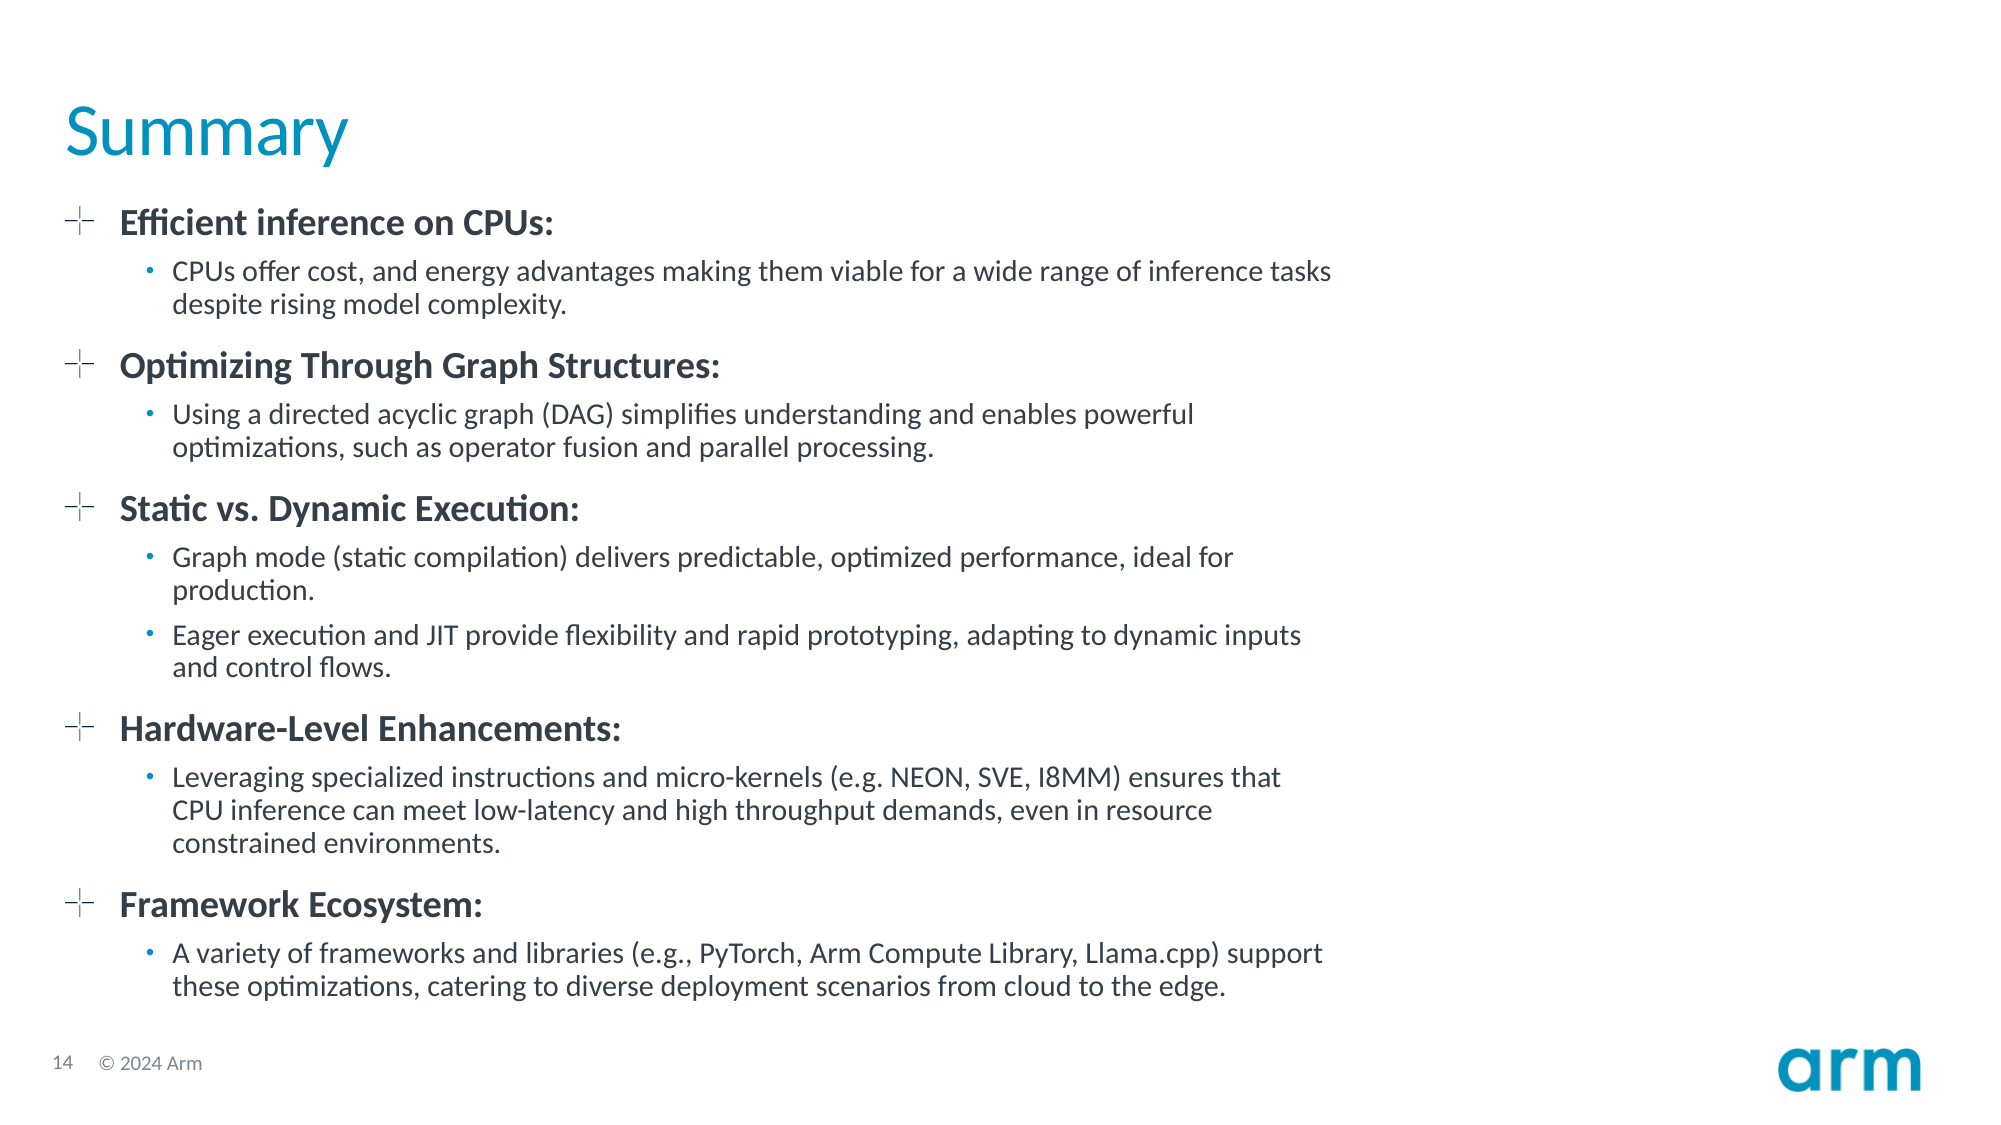

# Summary
Efficient inference on CPUs:
CPUs offer cost, and energy advantages making them viable for a wide range of inference tasks despite rising model complexity.
Optimizing Through Graph Structures:
Using a directed acyclic graph (DAG) simplifies understanding and enables powerful optimizations, such as operator fusion and parallel processing.
Static vs. Dynamic Execution:
Graph mode (static compilation) delivers predictable, optimized performance, ideal for production.
Eager execution and JIT provide flexibility and rapid prototyping, adapting to dynamic inputs and control flows.
Hardware-Level Enhancements:
Leveraging specialized instructions and micro-kernels (e.g. NEON, SVE, I8MM) ensures that CPU inference can meet low-latency and high throughput demands, even in resource constrained environments.
Framework Ecosystem:
A variety of frameworks and libraries (e.g., PyTorch, Arm Compute Library, Llama.cpp) support these optimizations, catering to diverse deployment scenarios from cloud to the edge.